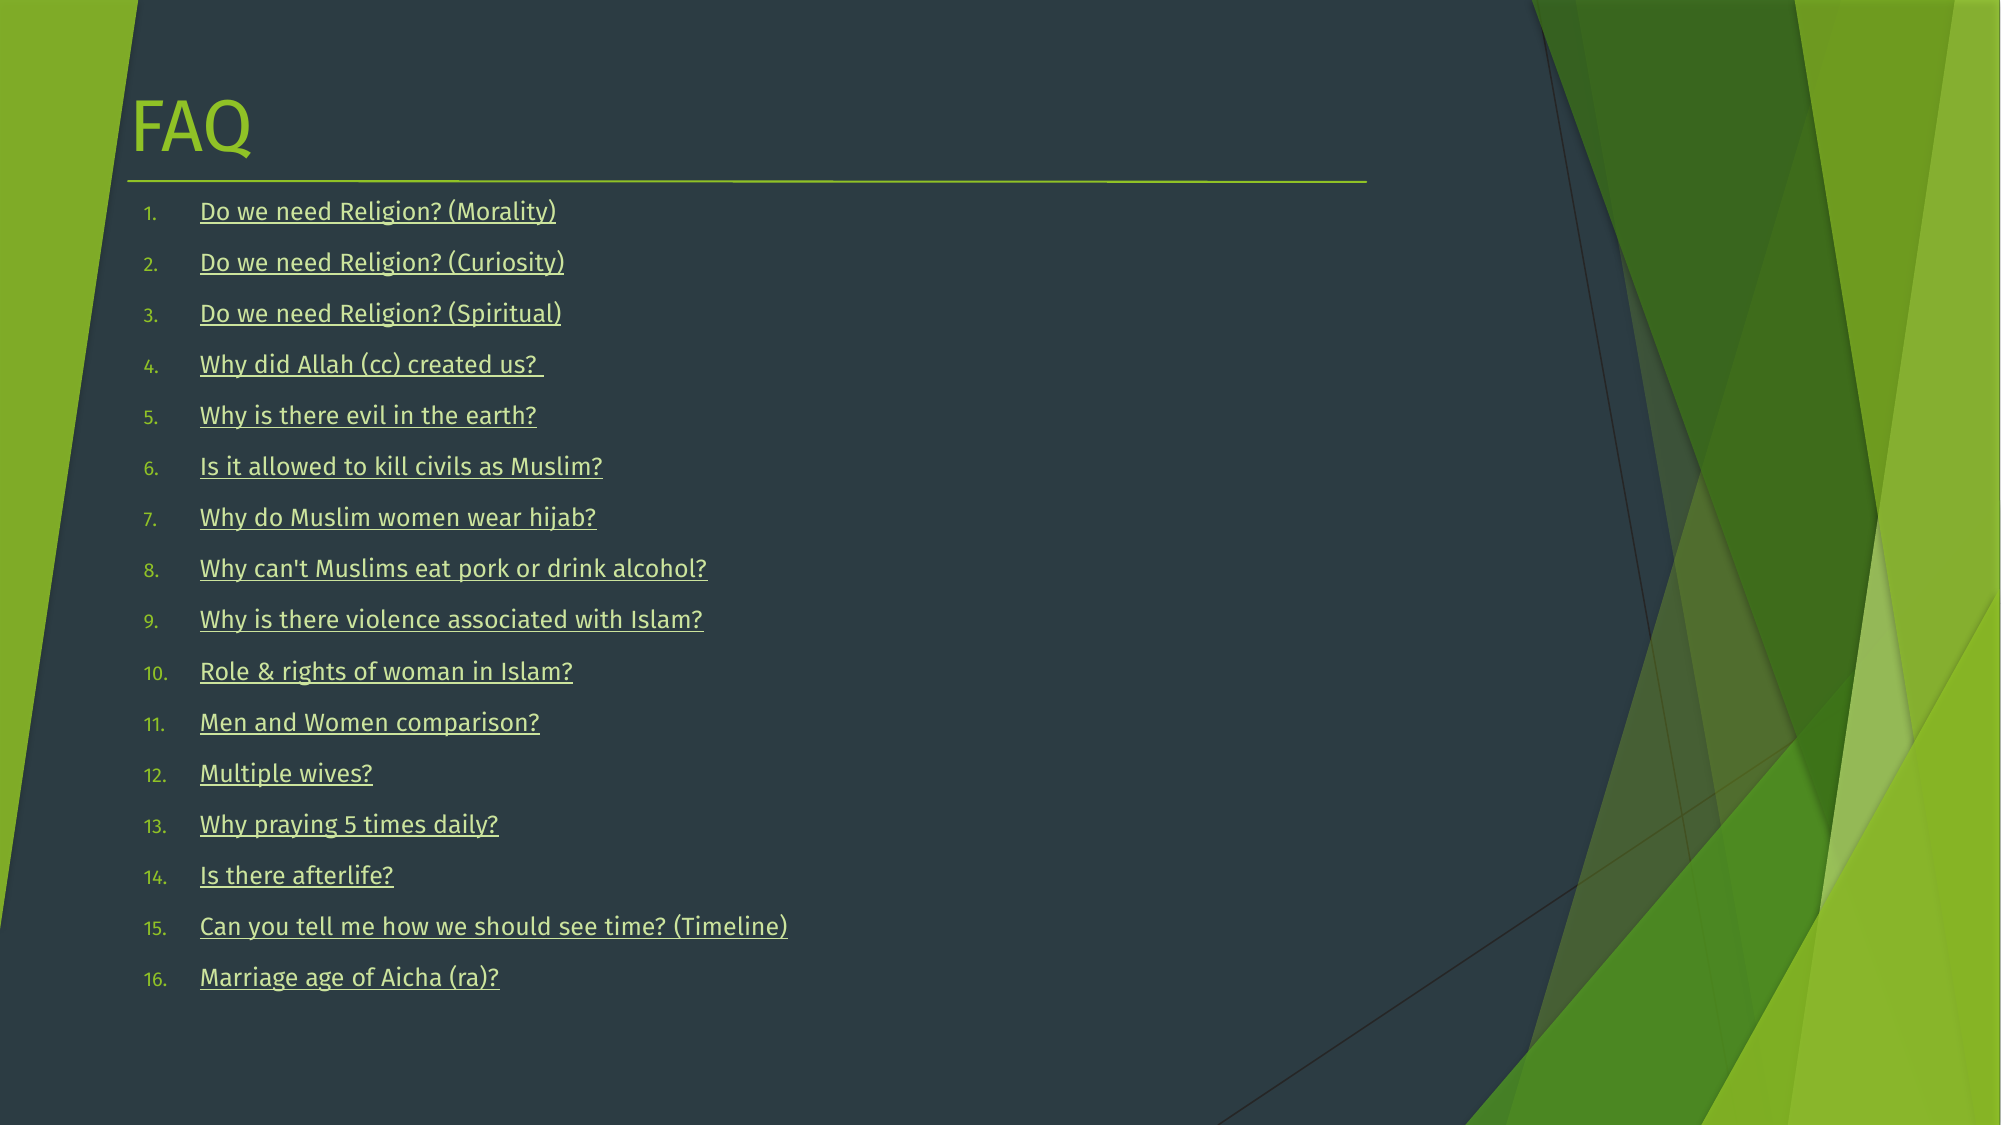

# FAQ
Do we need Religion? (Morality)
Do we need Religion? (Curiosity)
Do we need Religion? (Spiritual)
Why did Allah (cc) created us?
Why is there evil in the earth?
Is it allowed to kill civils as Muslim?
Why do Muslim women wear hijab?
Why can't Muslims eat pork or drink alcohol?
Why is there violence associated with Islam?
Role & rights of woman in Islam?
Men and Women comparison?
Multiple wives?
Why praying 5 times daily?
Is there afterlife?
Can you tell me how we should see time? (Timeline)
Marriage age of Aicha (ra)?